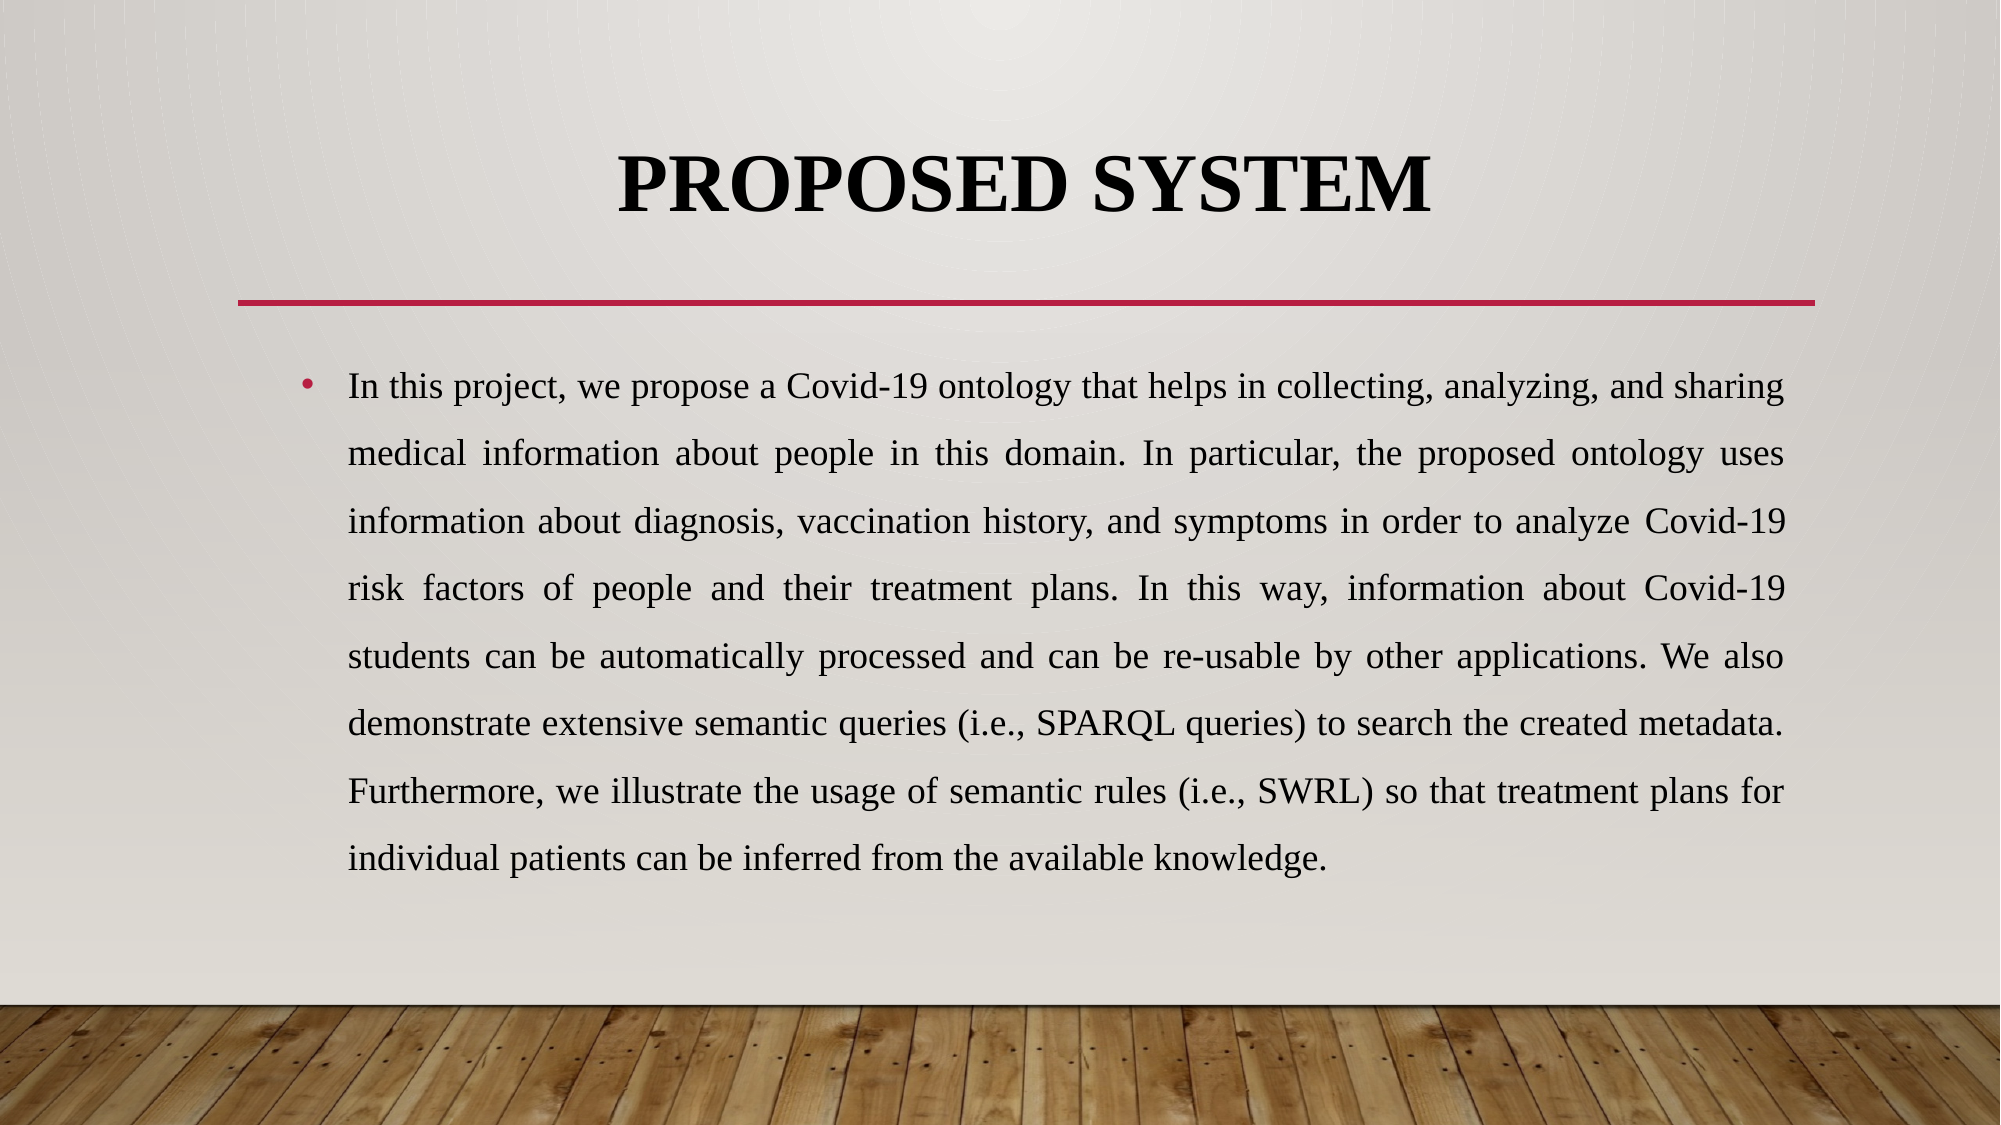

# PROPOSED SYSTEM
In this project, we propose a Covid-19 ontology that helps in collecting, analyzing, and sharing medical information about people in this domain. In particular, the proposed ontology uses information about diagnosis, vaccination history, and symptoms in order to analyze Covid-19 risk factors of people and their treatment plans. In this way, information about Covid-19 students can be automatically processed and can be re-usable by other applications. We also demonstrate extensive semantic queries (i.e., SPARQL queries) to search the created metadata. Furthermore, we illustrate the usage of semantic rules (i.e., SWRL) so that treatment plans for individual patients can be inferred from the available knowledge.